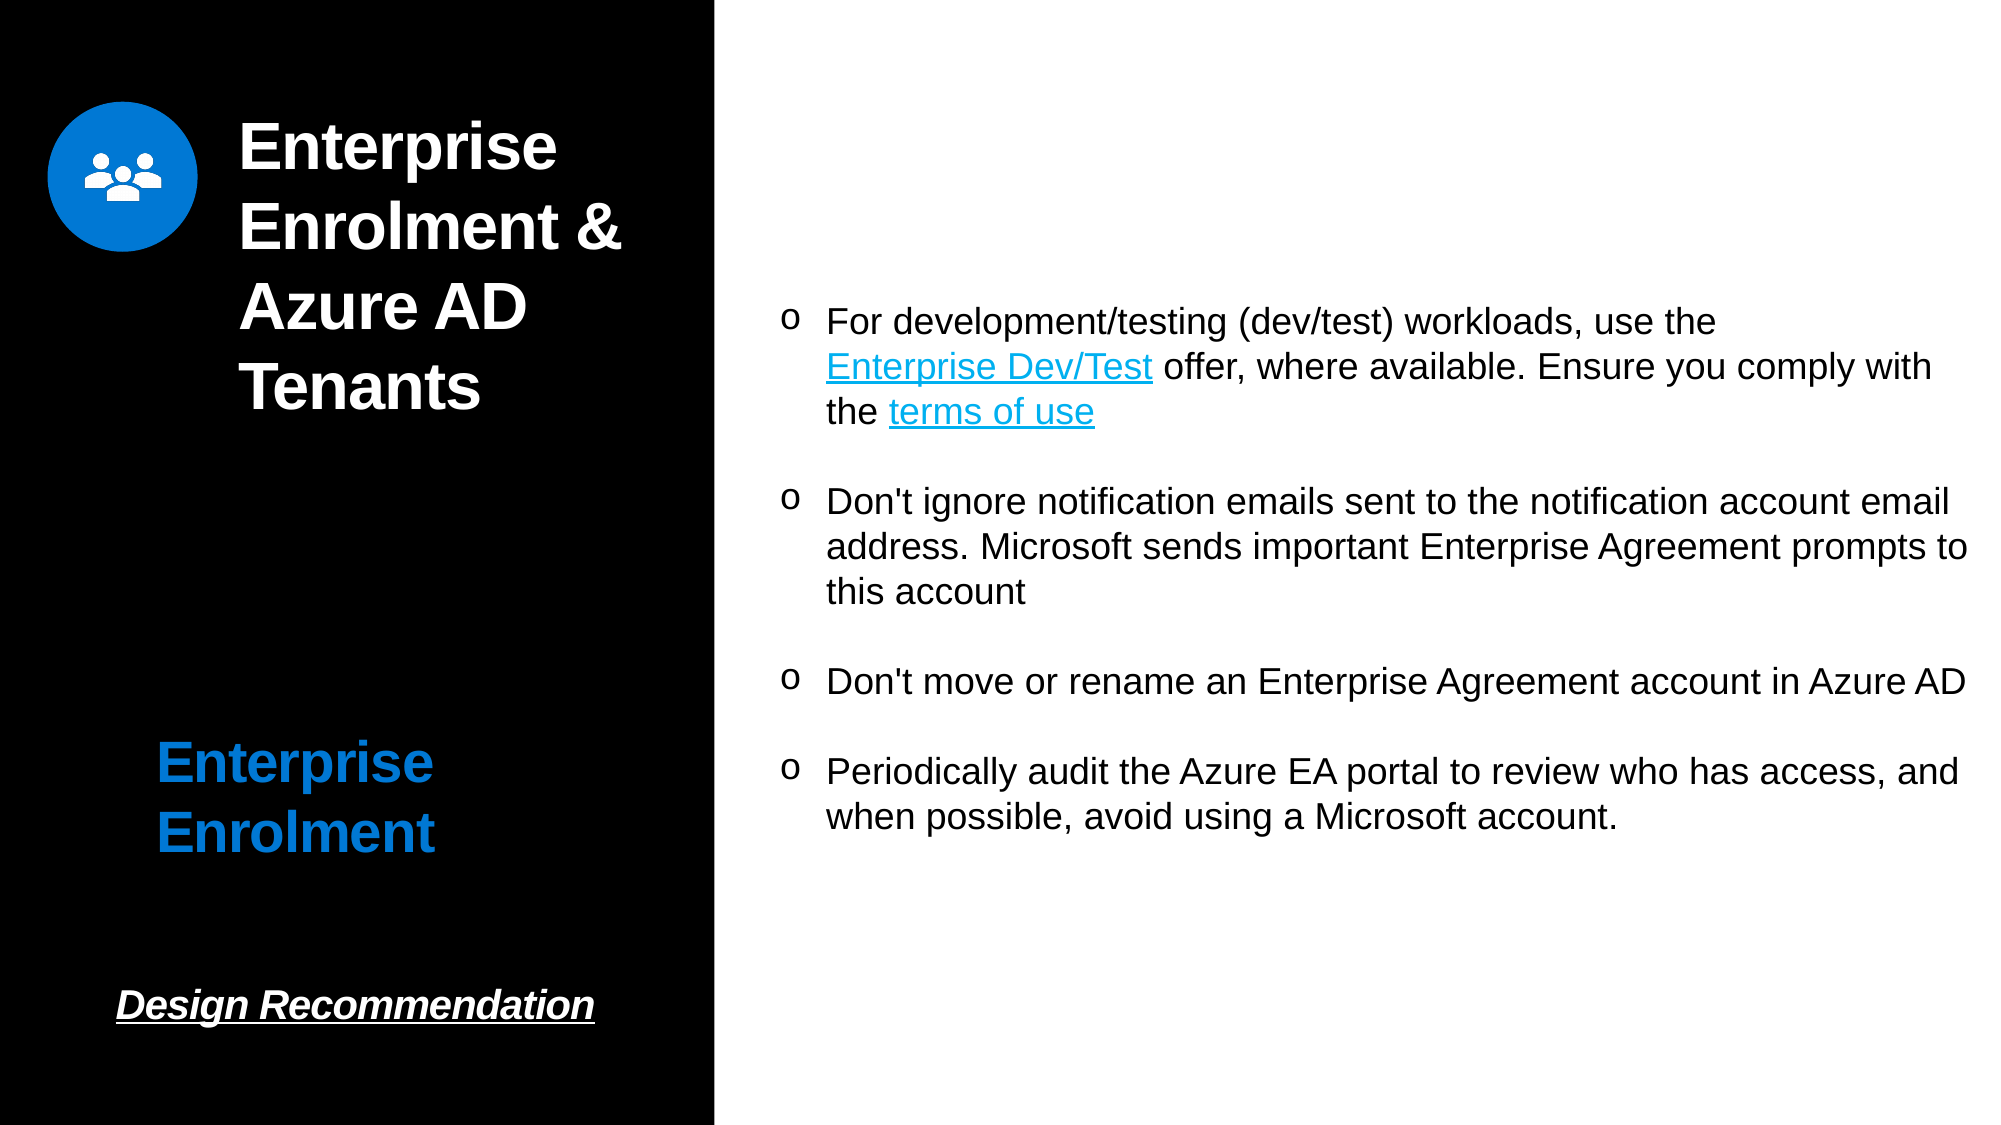

Enterprise Enrolment & Azure AD Tenants

For development/testing (dev/test) workloads, use the Enterprise Dev/Test offer, where available. Ensure you comply with the terms of use

Don't ignore notification emails sent to the notification account email address. Microsoft sends important Enterprise Agreement prompts to this account

Don't move or rename an Enterprise Agreement account in Azure AD

Periodically audit the Azure EA portal to review who has access, and when possible, avoid using a Microsoft account.

# Enterprise Enrolment
Design Recommendation